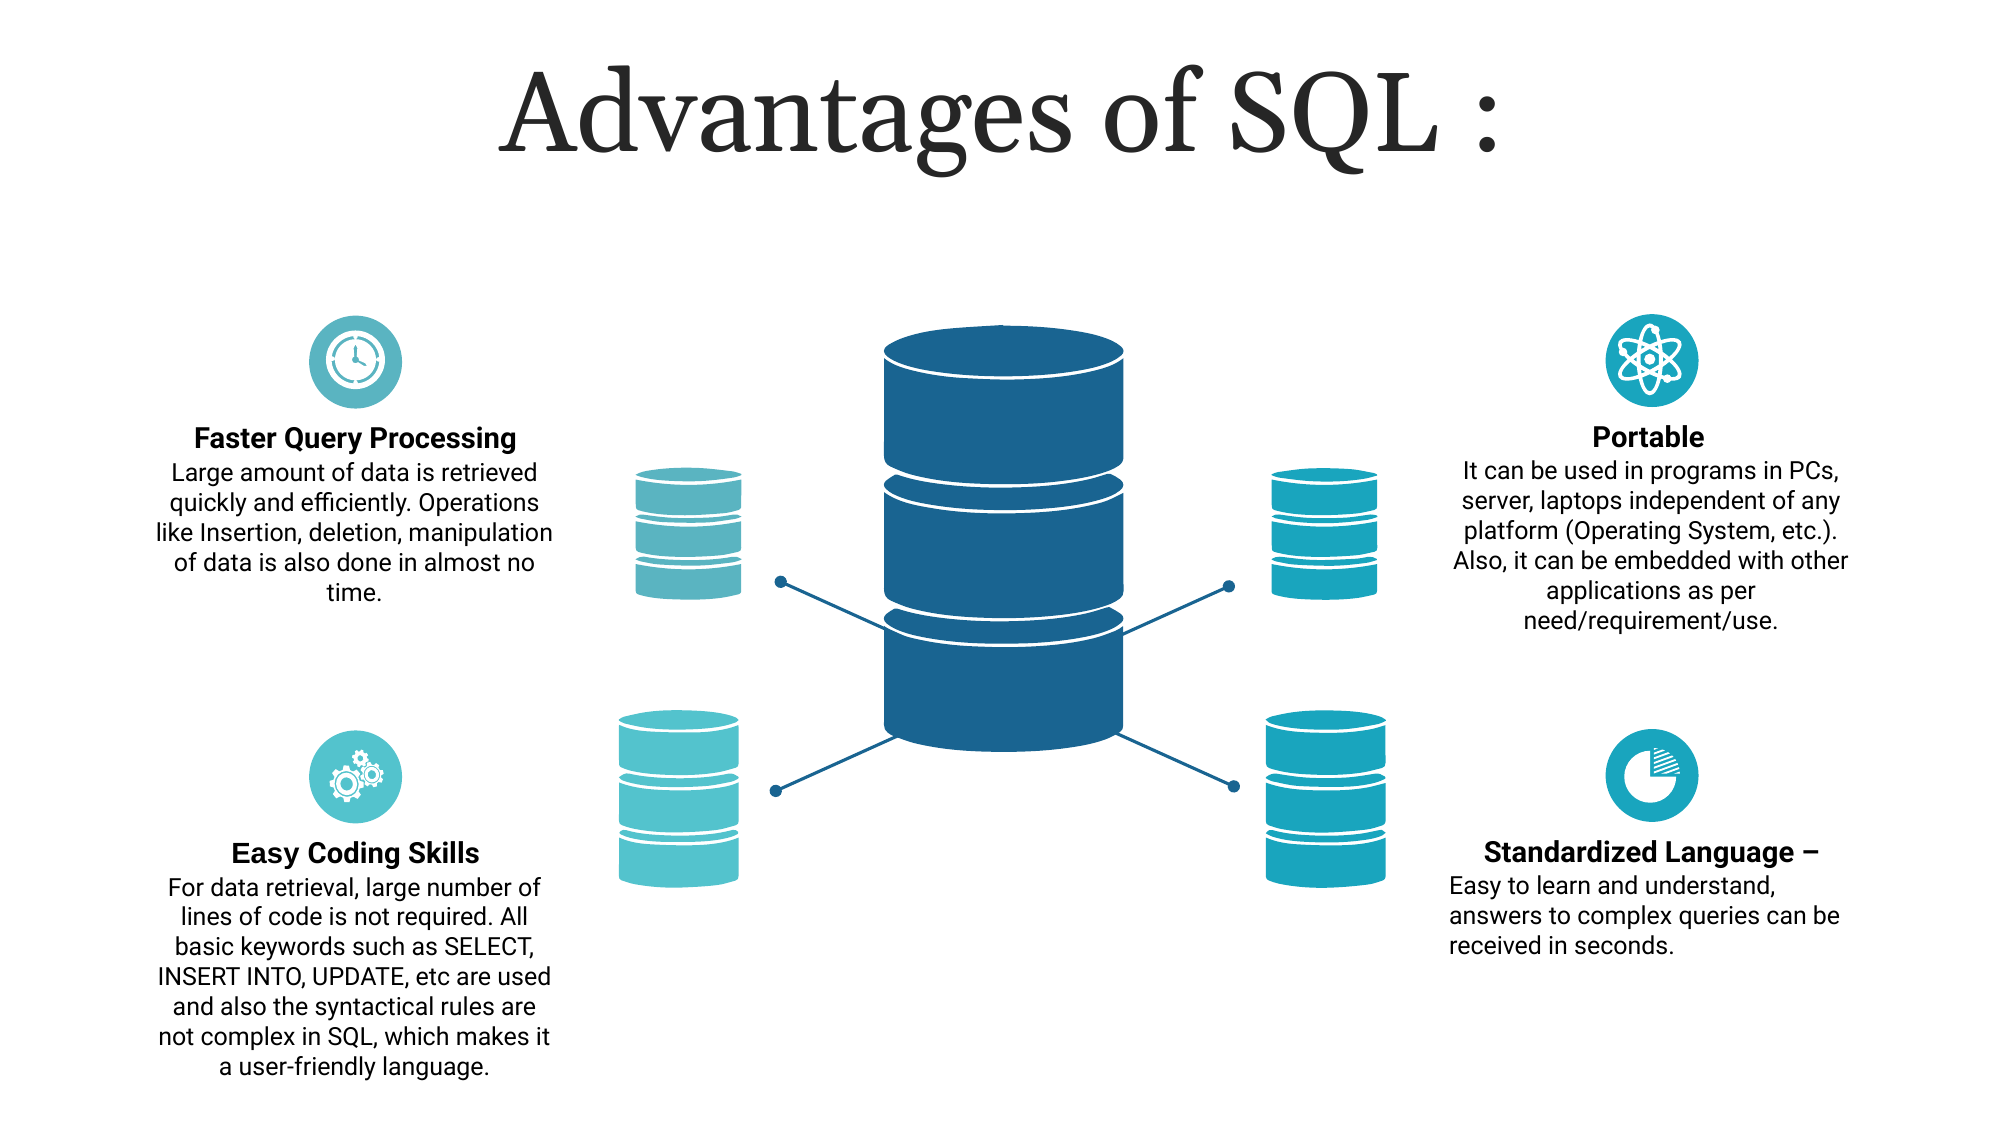

Advantages of SQL :

Portable
It can be used in programs in PCs, server, laptops independent of any platform (Operating System, etc.). Also, it can be embedded with other applications as per need/requirement/use.
Faster Query Processing
Large amount of data is retrieved quickly and efficiently. Operations like Insertion, deletion, manipulation of data is also done in almost no time.

Standardized Language –
Easy to learn and understand, answers to complex queries can be received in seconds.

Easy Coding Skills
For data retrieval, large number of lines of code is not required. All basic keywords such as SELECT, INSERT INTO, UPDATE, etc are used and also the syntactical rules are not complex in SQL, which makes it a user-friendly language.